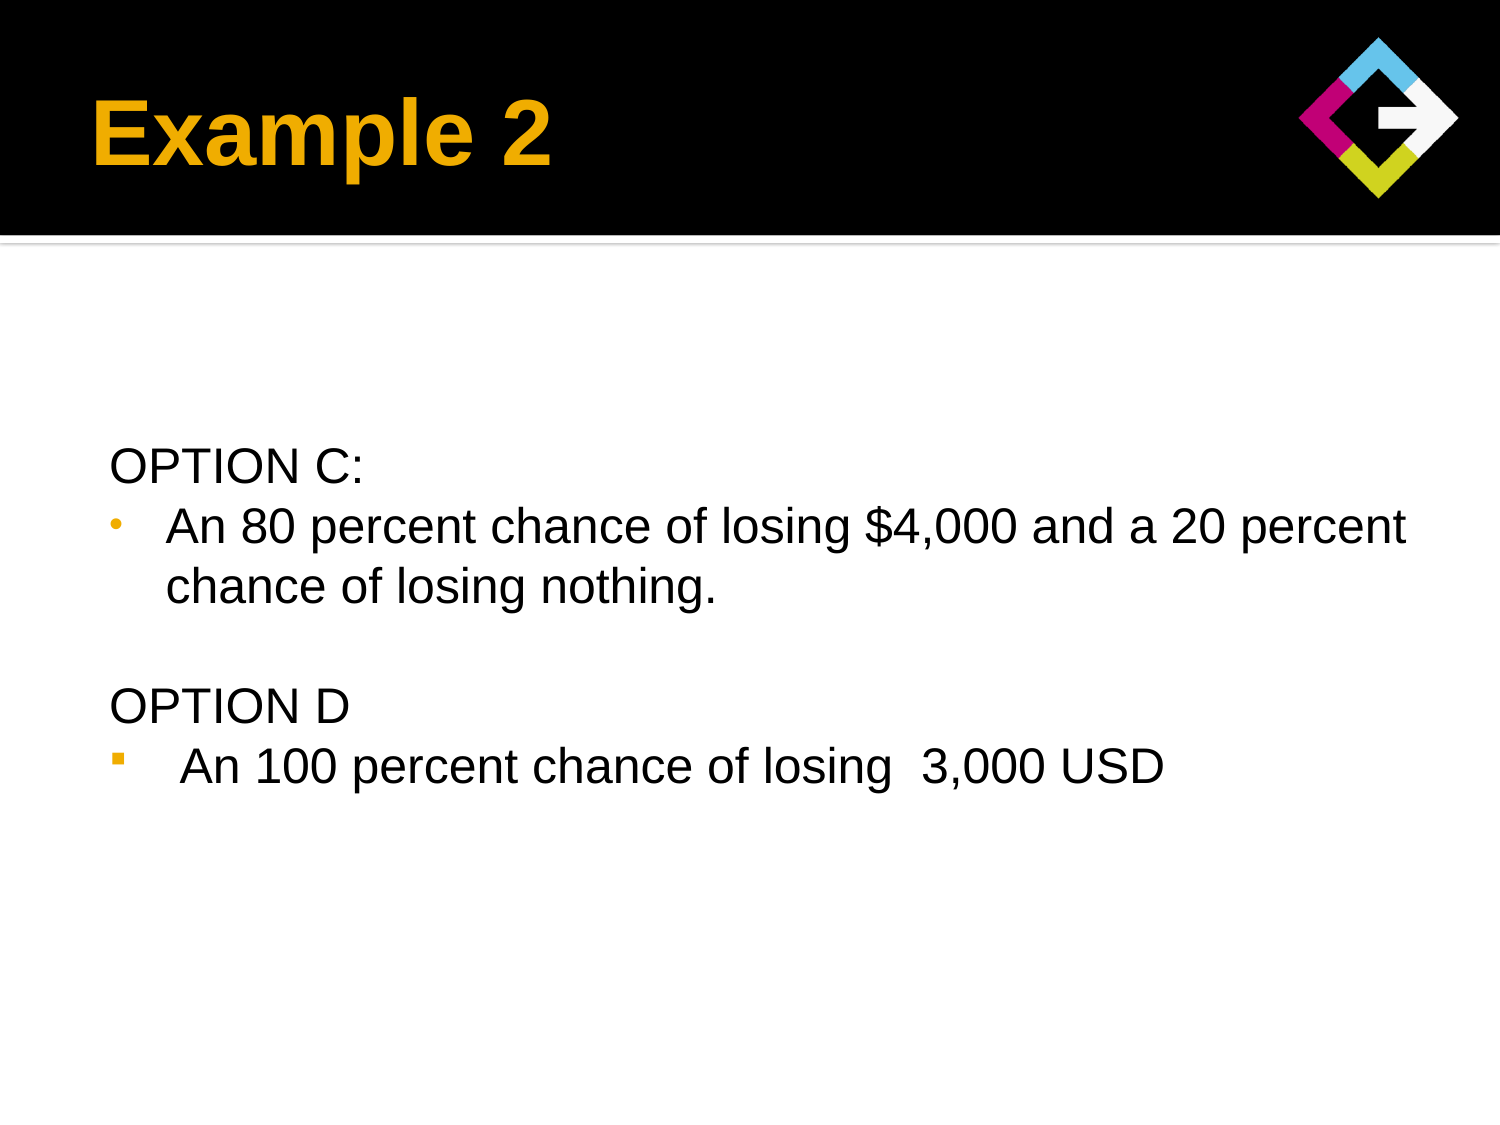

# Example 2

OPTION C:
An 80 percent chance of losing $4,000 and a 20 percent chance of losing nothing.

OPTION D
 An 100 percent chance of losing  3,000 USD